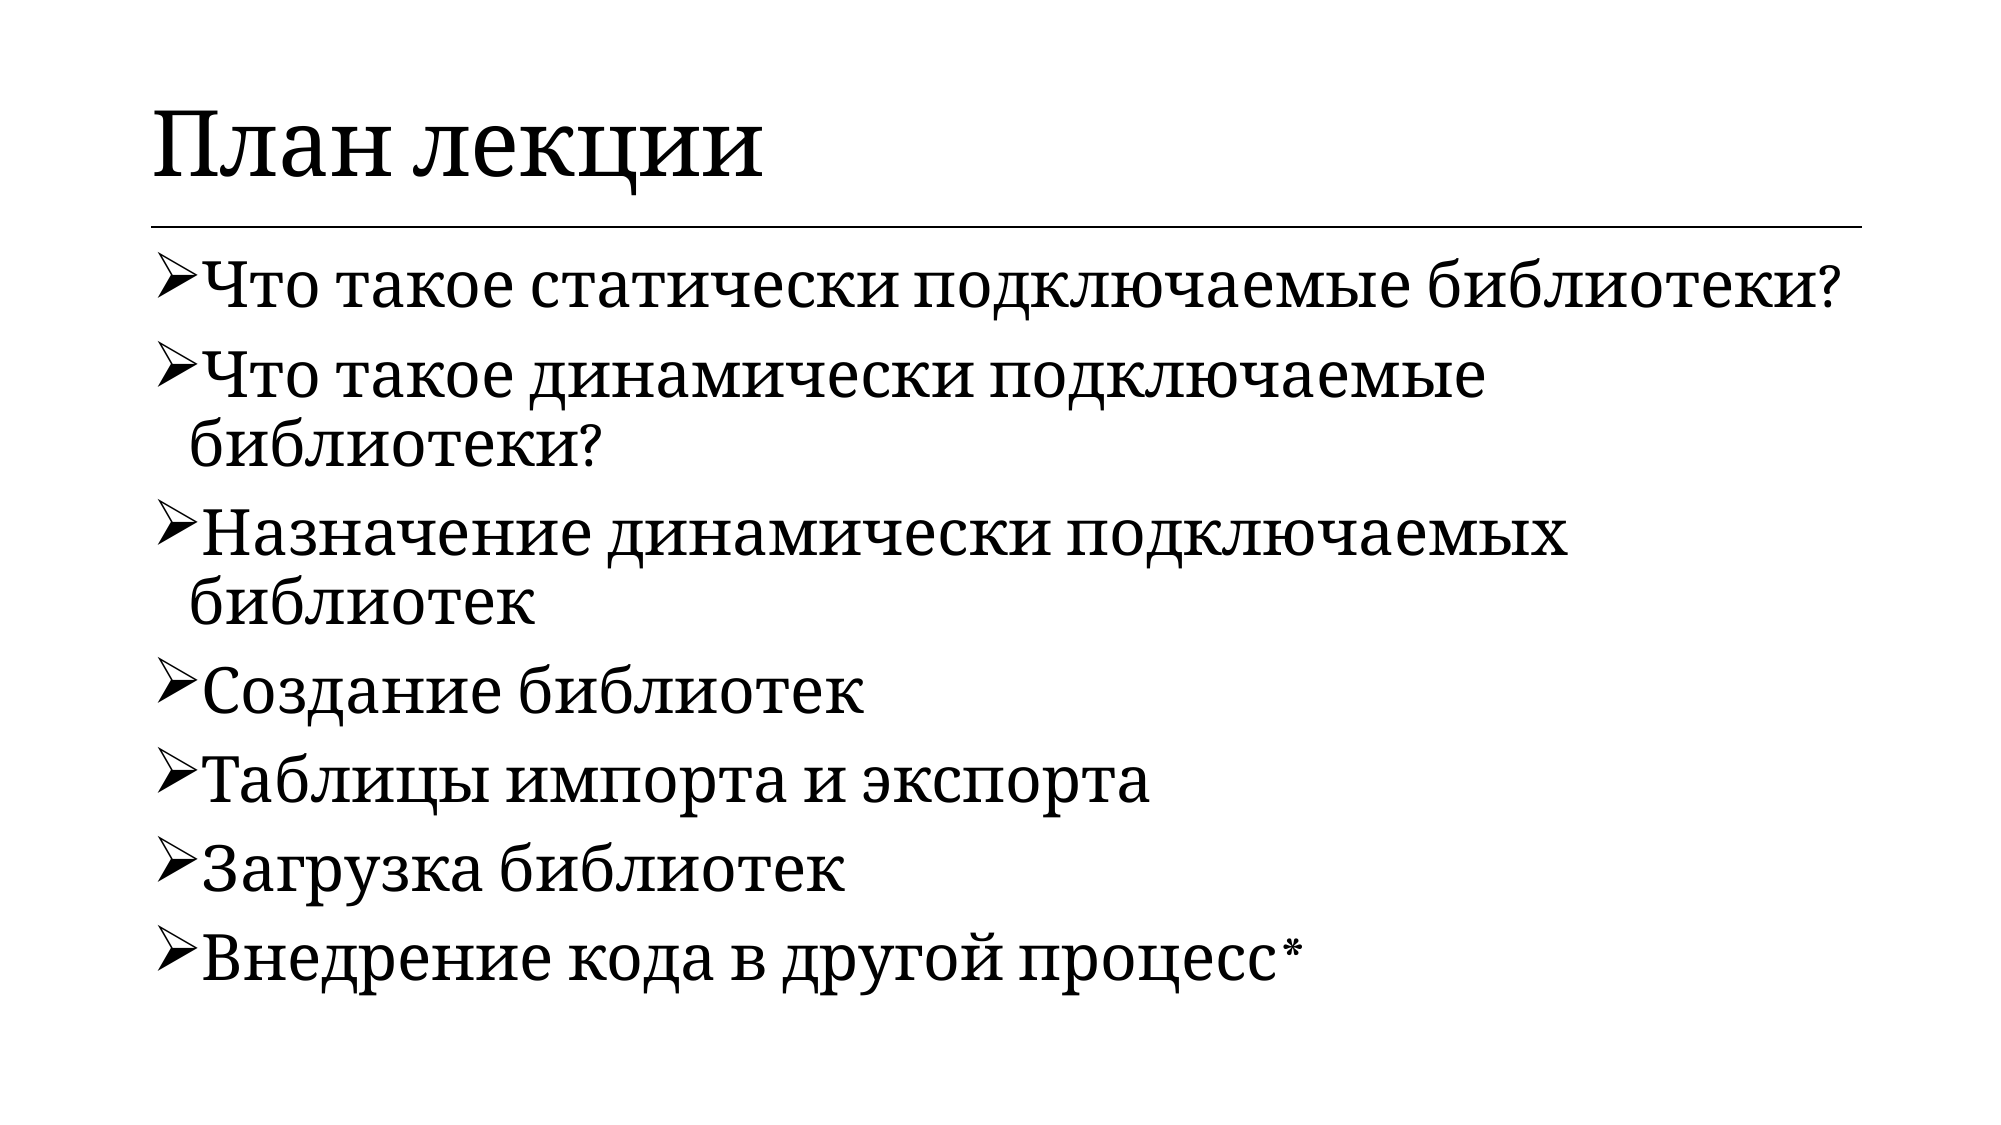

| План лекции |
| --- |
Что такое статически подключаемые библиотеки?
Что такое динамически подключаемые библиотеки?
Назначение динамически подключаемых библиотек
Создание библиотек
Таблицы импорта и экспорта
Загрузка библиотек
Внедрение кода в другой процесс*